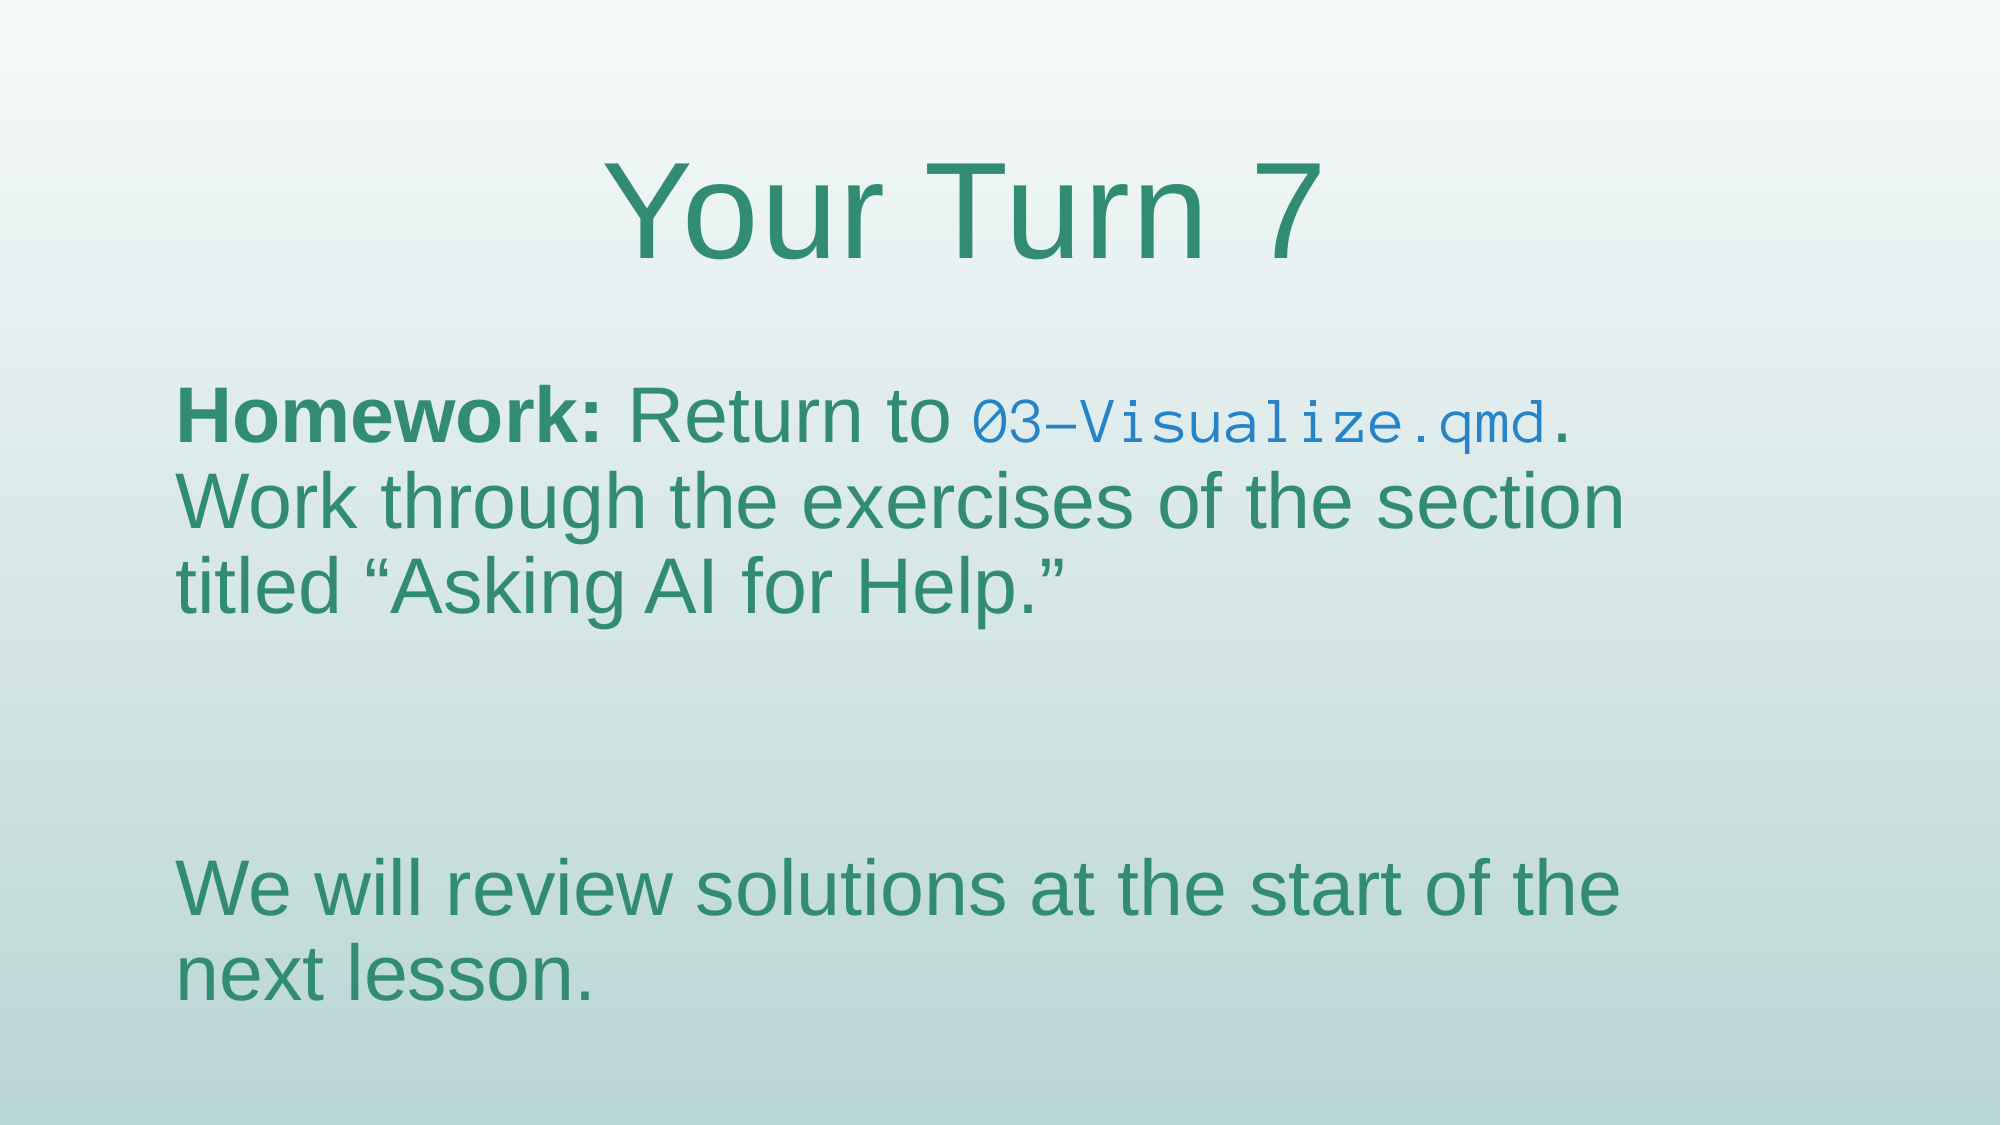

# Your Turn 7
Homework: Return to 03-Visualize.qmd. Work through the exercises of the section titled “Asking AI for Help.”

We will review solutions at the start of the next lesson.